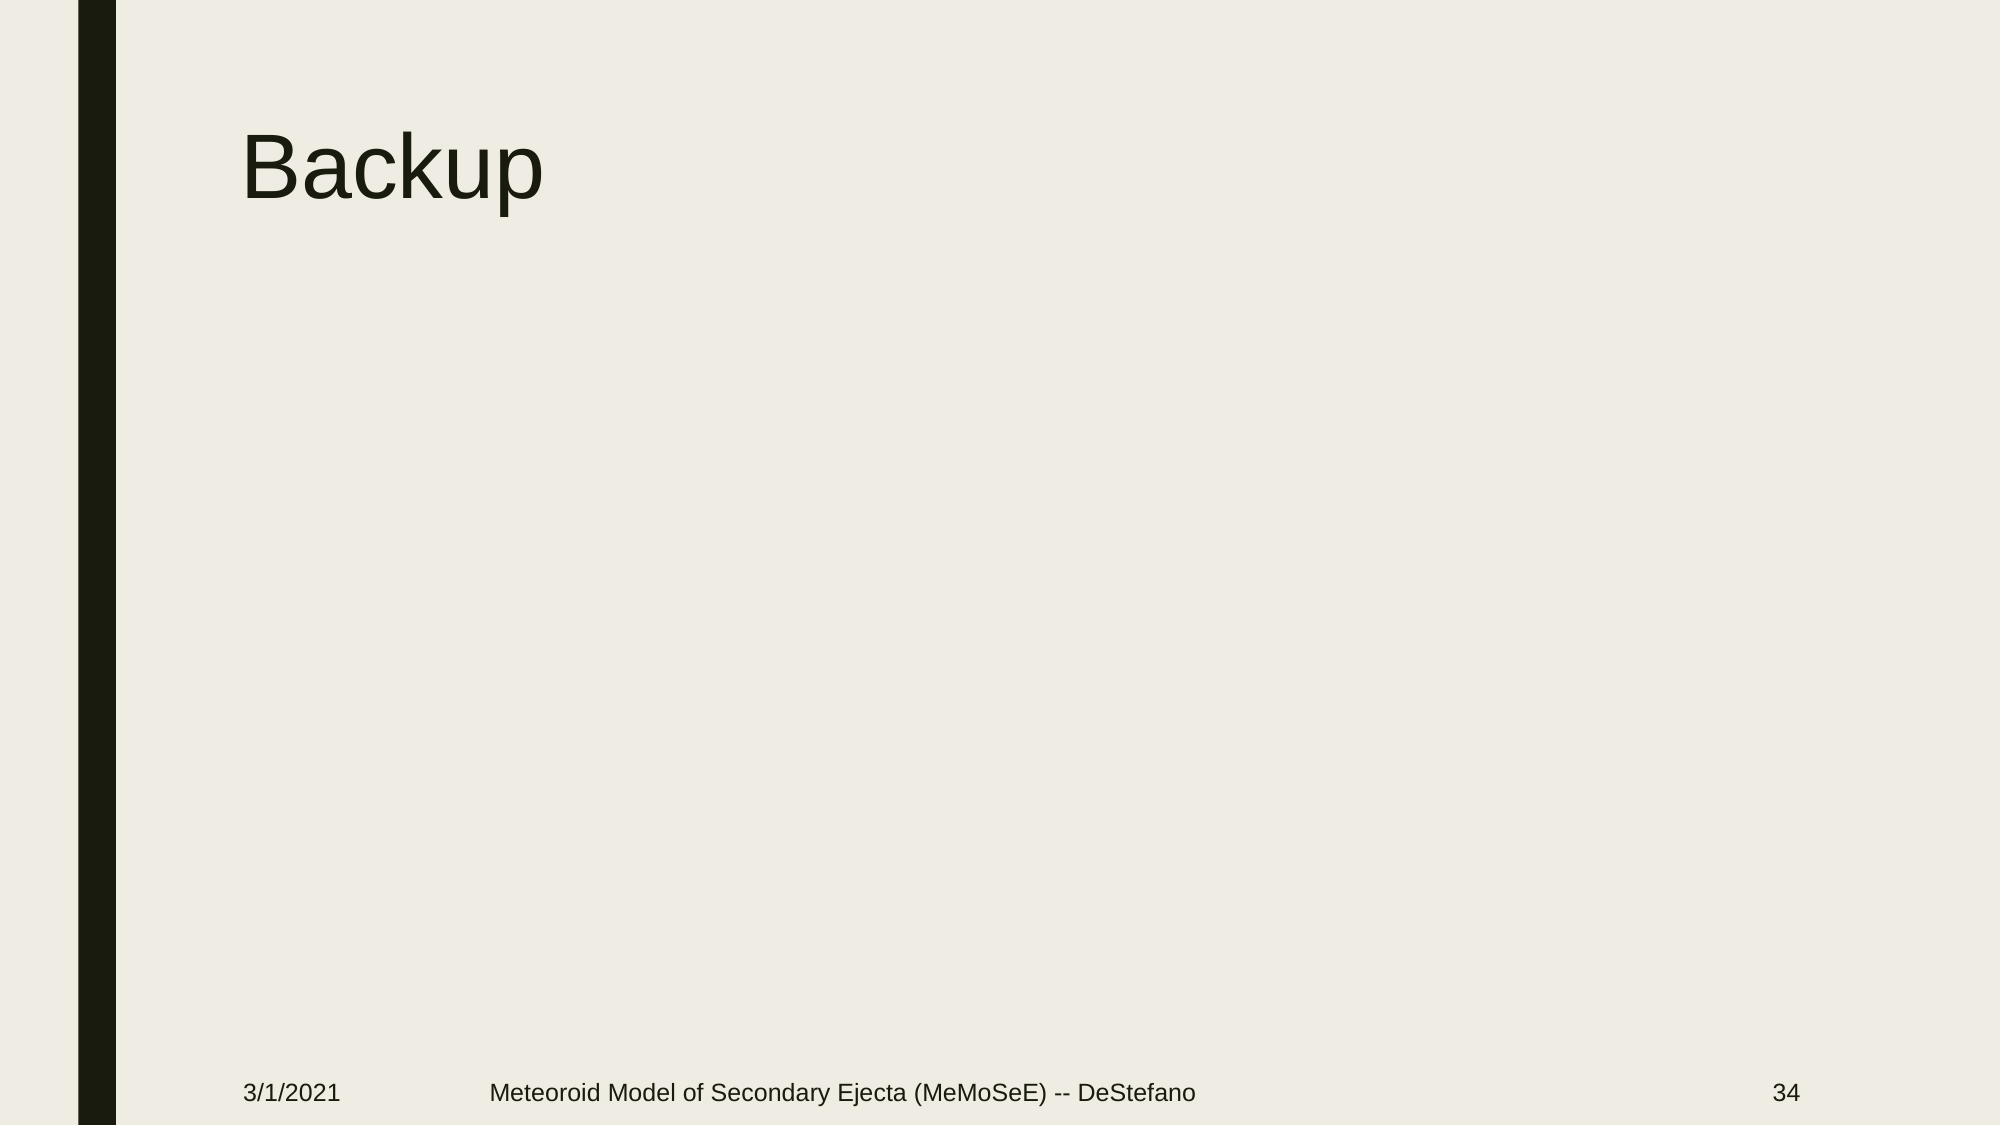

# Backup
3/1/2021
Meteoroid Model of Secondary Ejecta (MeMoSeE) -- DeStefano
34